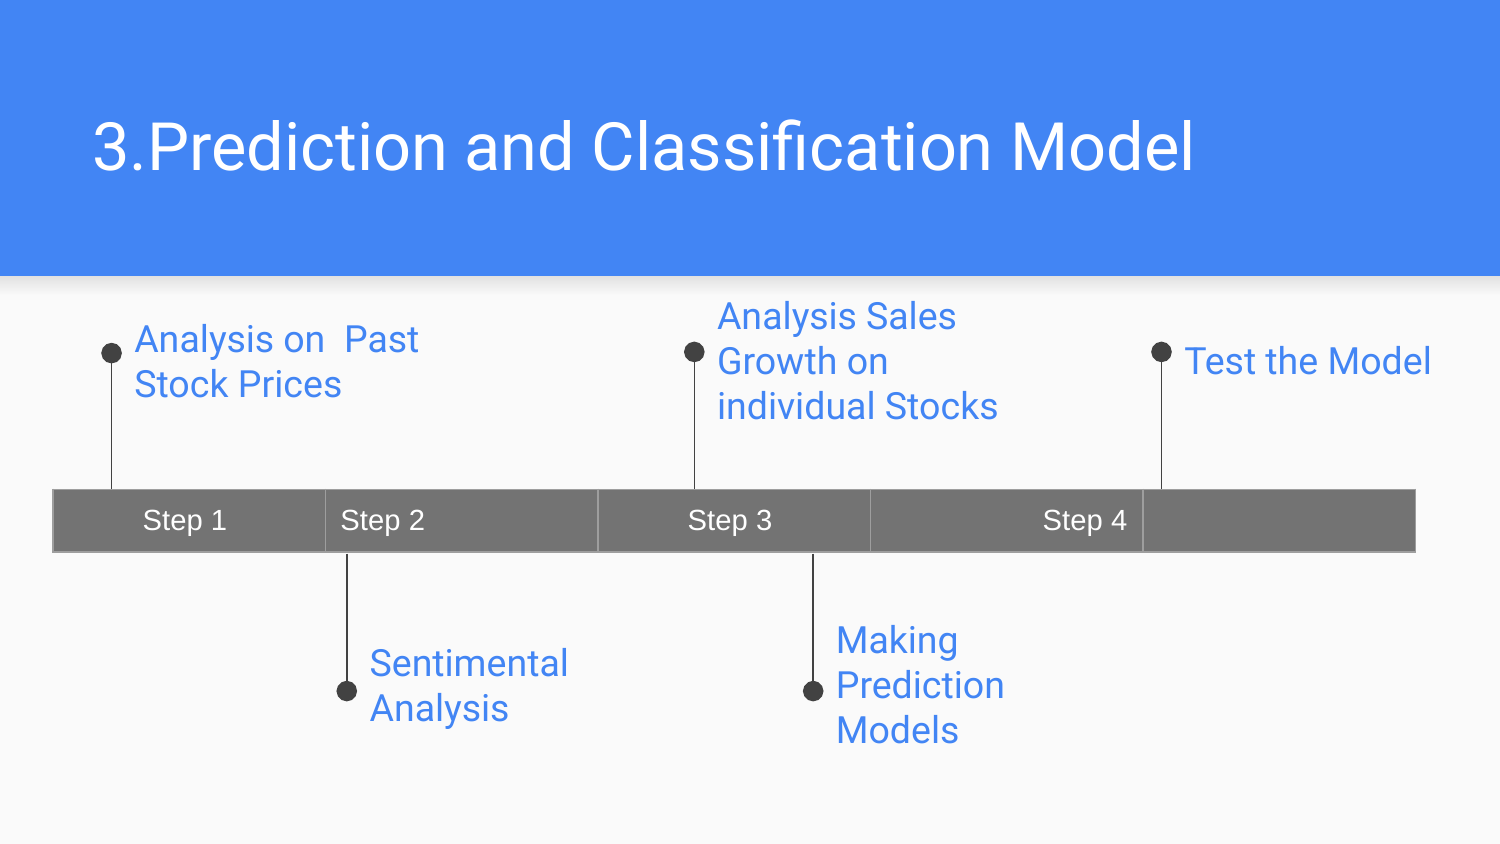

# 3.Prediction and Classification Model

Analysis on  Past Stock Prices
Analysis Sales Growth on individual Stocks
Test the Model

| Step 1 | Step 2 | Step 3 | Step 4 |  |
| --- | --- | --- | --- | --- |
Making Prediction Models
Sentimental Analysis